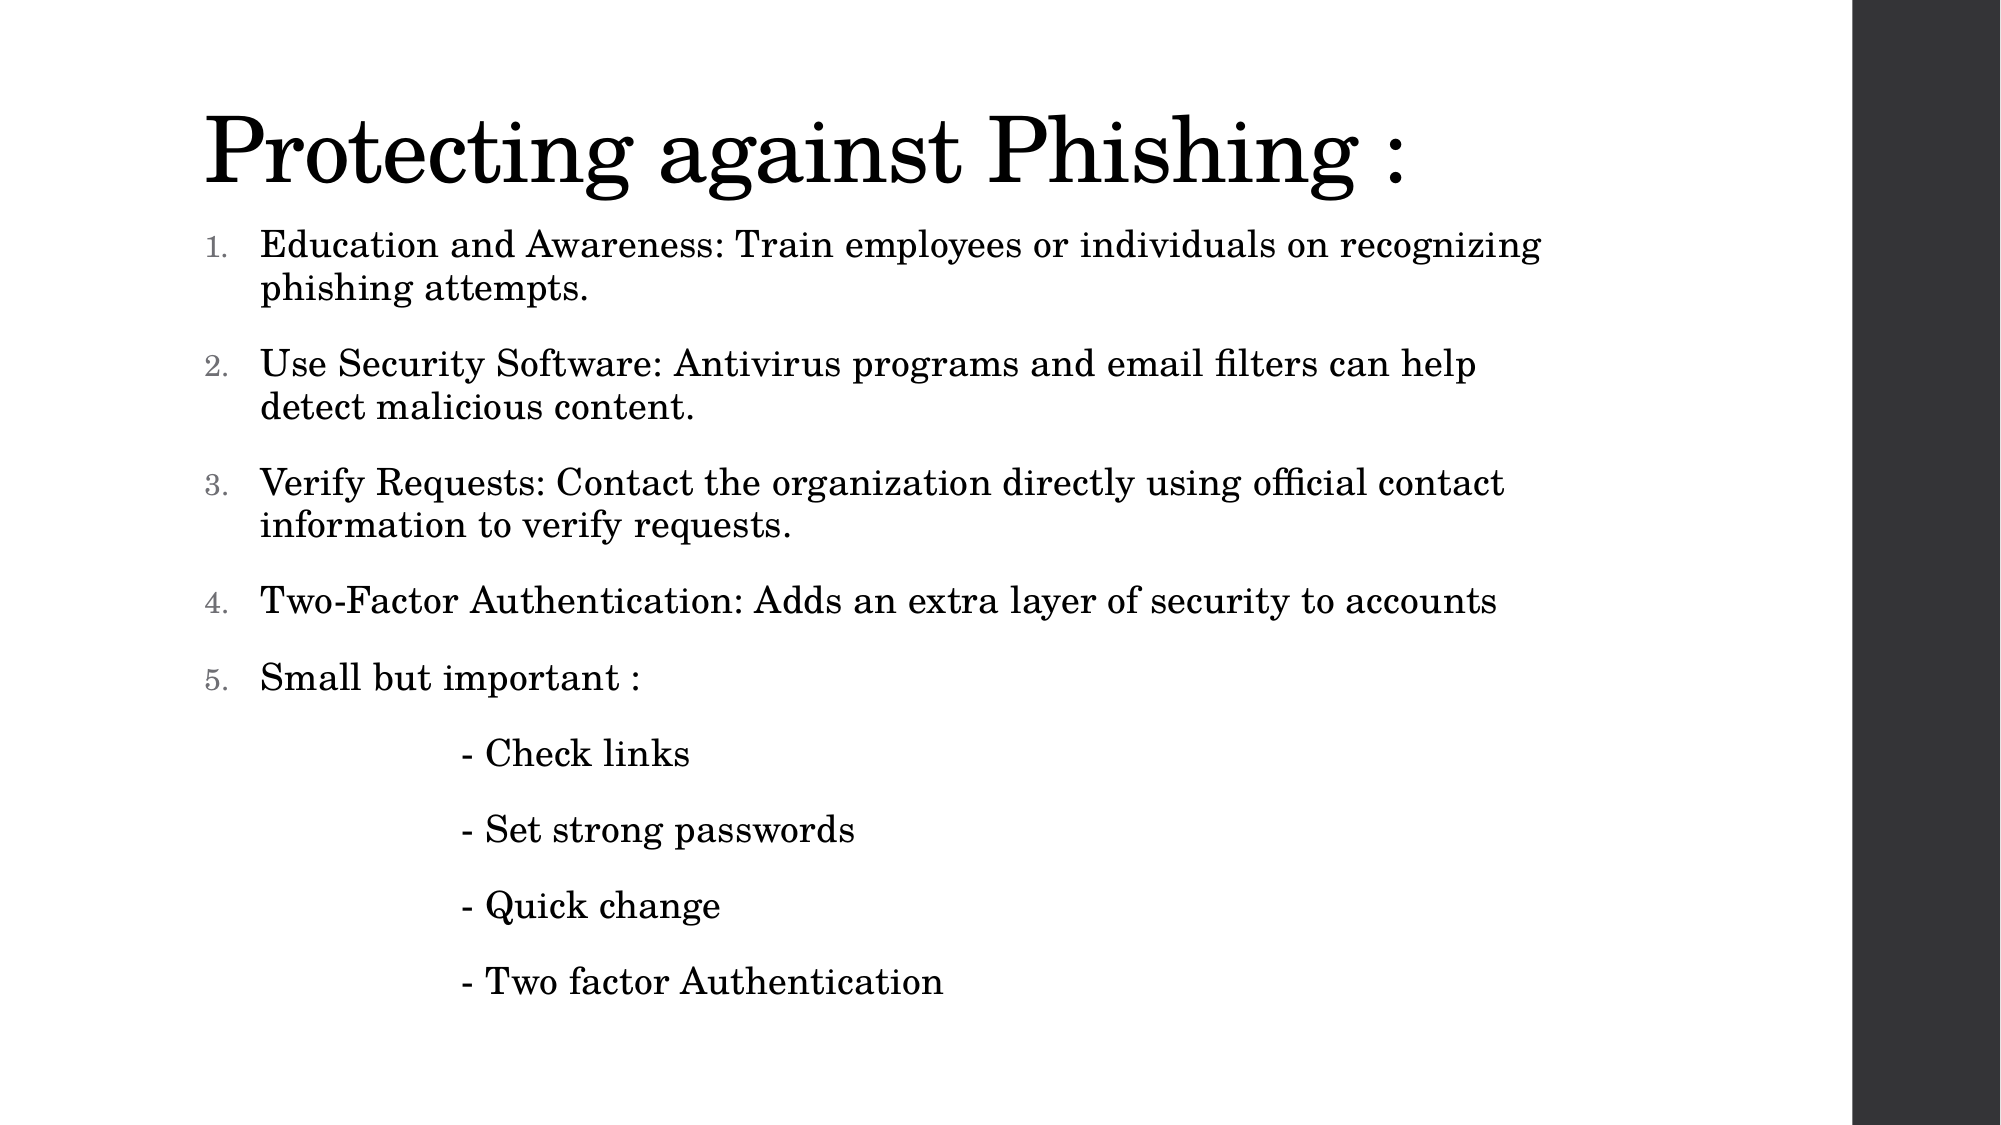

# Protecting against Phishing :
Education and Awareness: Train employees or individuals on recognizing phishing attempts.
Use Security Software: Antivirus programs and email filters can help detect malicious content.
Verify Requests: Contact the organization directly using official contact information to verify requests.
Two-Factor Authentication: Adds an extra layer of security to accounts
Small but important :
                        - Check links
                        - Set strong passwords
                        - Quick change
                        - Two factor Authentication